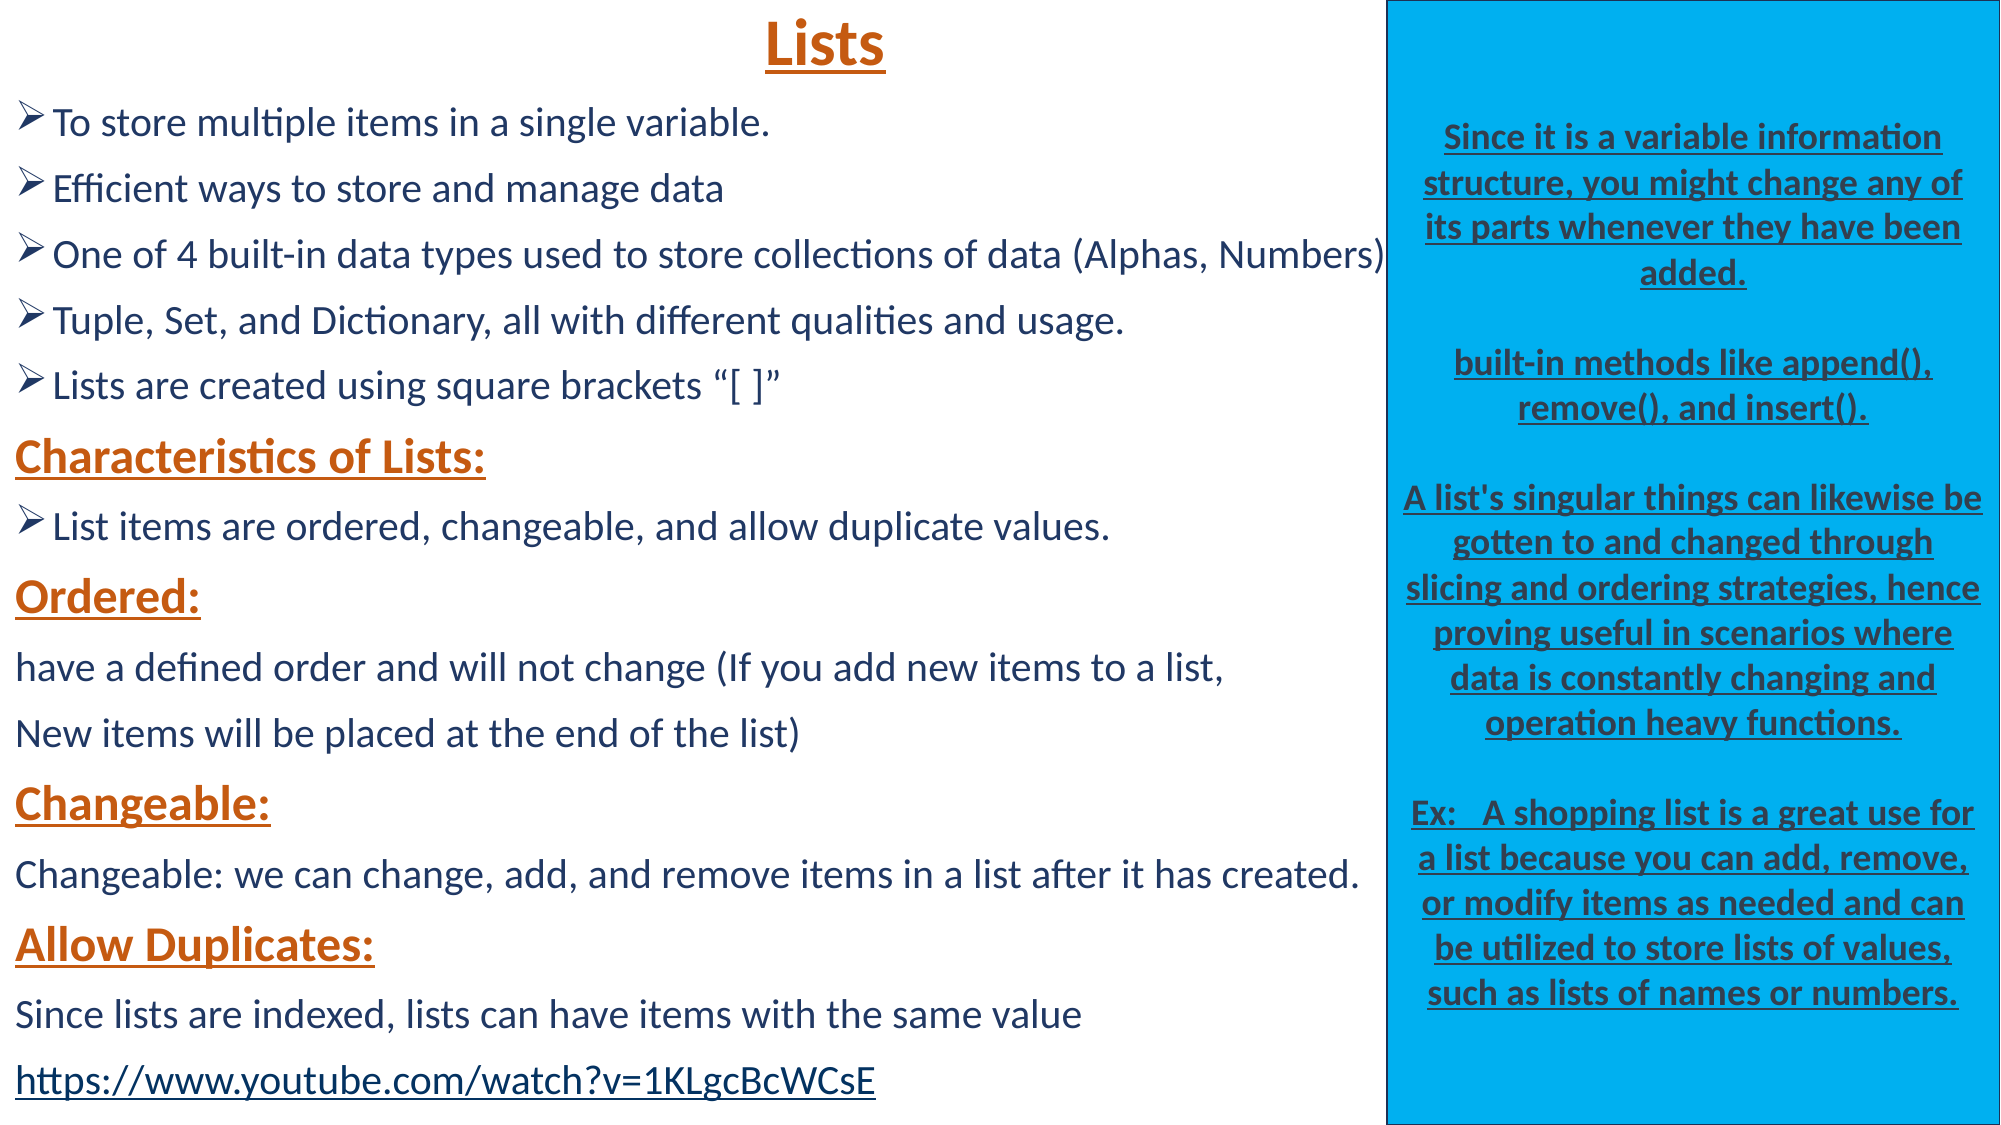

Lists
To store multiple items in a single variable.
Efficient ways to store and manage data
One of 4 built-in data types used to store collections of data (Alphas, Numbers)
Tuple, Set, and Dictionary, all with different qualities and usage.
Lists are created using square brackets “[ ]”
Characteristics of Lists:
List items are ordered, changeable, and allow duplicate values.
Ordered:
have a defined order and will not change (If you add new items to a list,
New items will be placed at the end of the list)
Changeable:
Changeable: we can change, add, and remove items in a list after it has created.
Allow Duplicates:
Since lists are indexed, lists can have items with the same value
https://www.youtube.com/watch?v=1KLgcBcWCsE
Since it is a variable information structure, you might change any of its parts whenever they have been added.

built-in methods like append(), remove(), and insert().

A list's singular things can likewise be gotten to and changed through slicing and ordering strategies, hence proving useful in scenarios where data is constantly changing and operation heavy functions.

Ex:   A shopping list is a great use for a list because you can add, remove, or modify items as needed and can be utilized to store lists of values, such as lists of names or numbers.